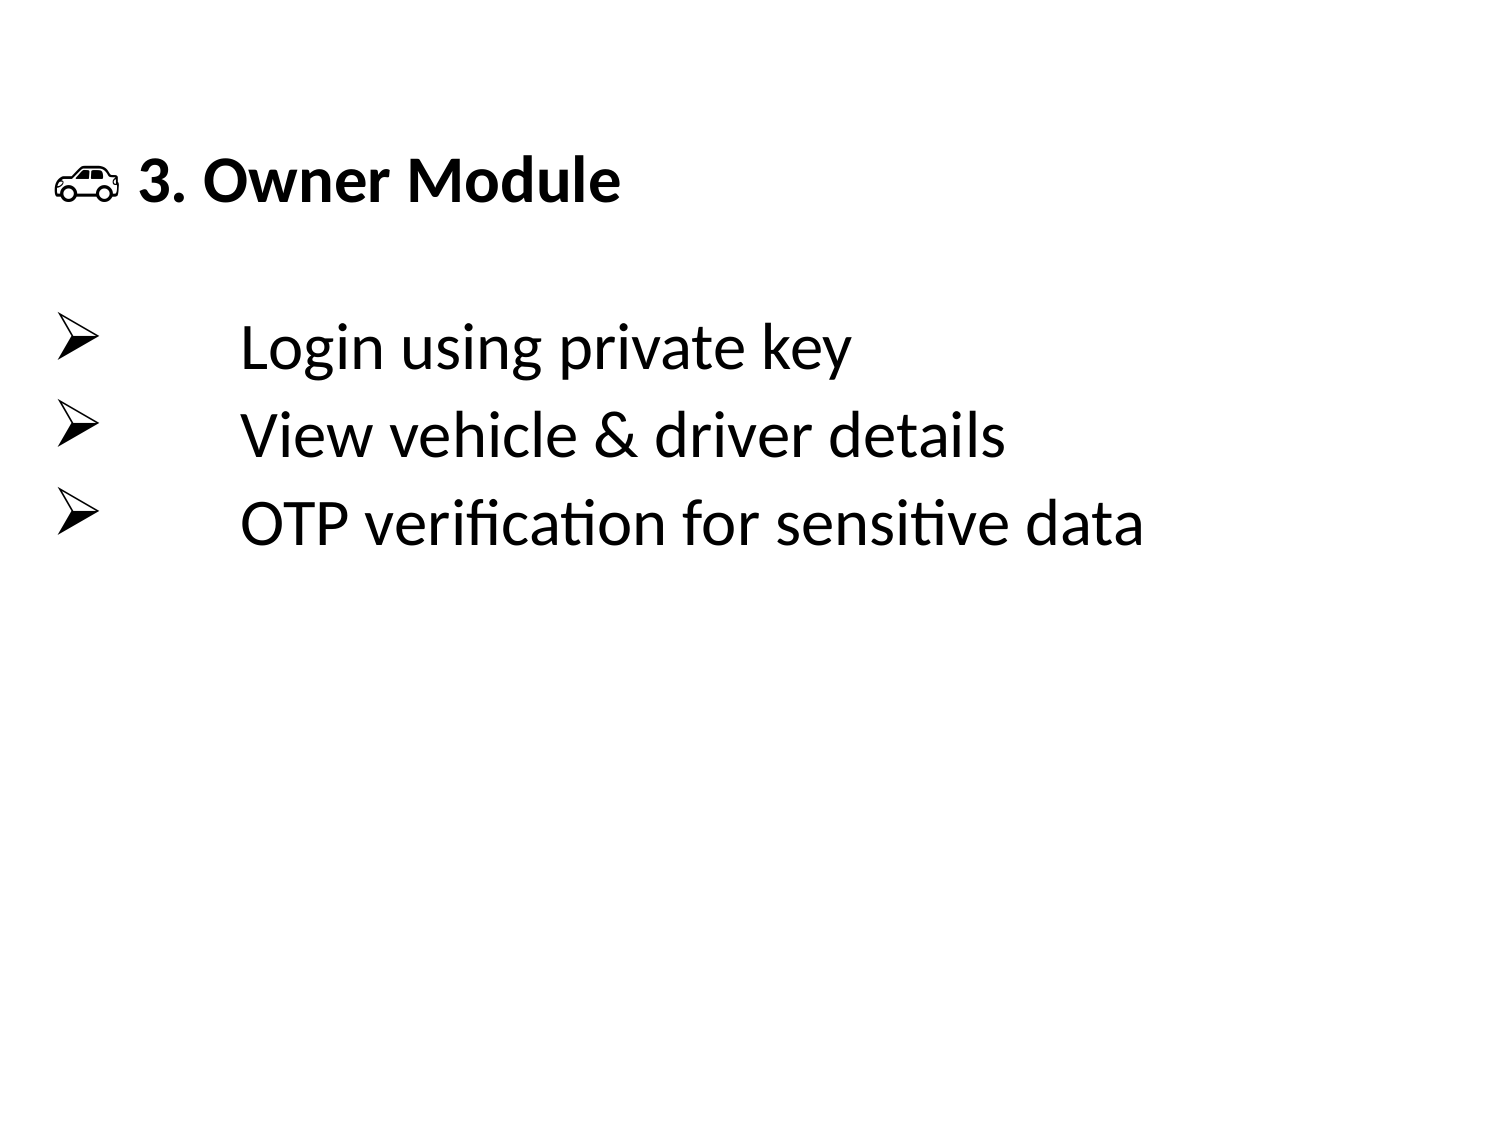

🚗 3. Owner Module
         Login using private key
         View vehicle & driver details
         OTP verification for sensitive data